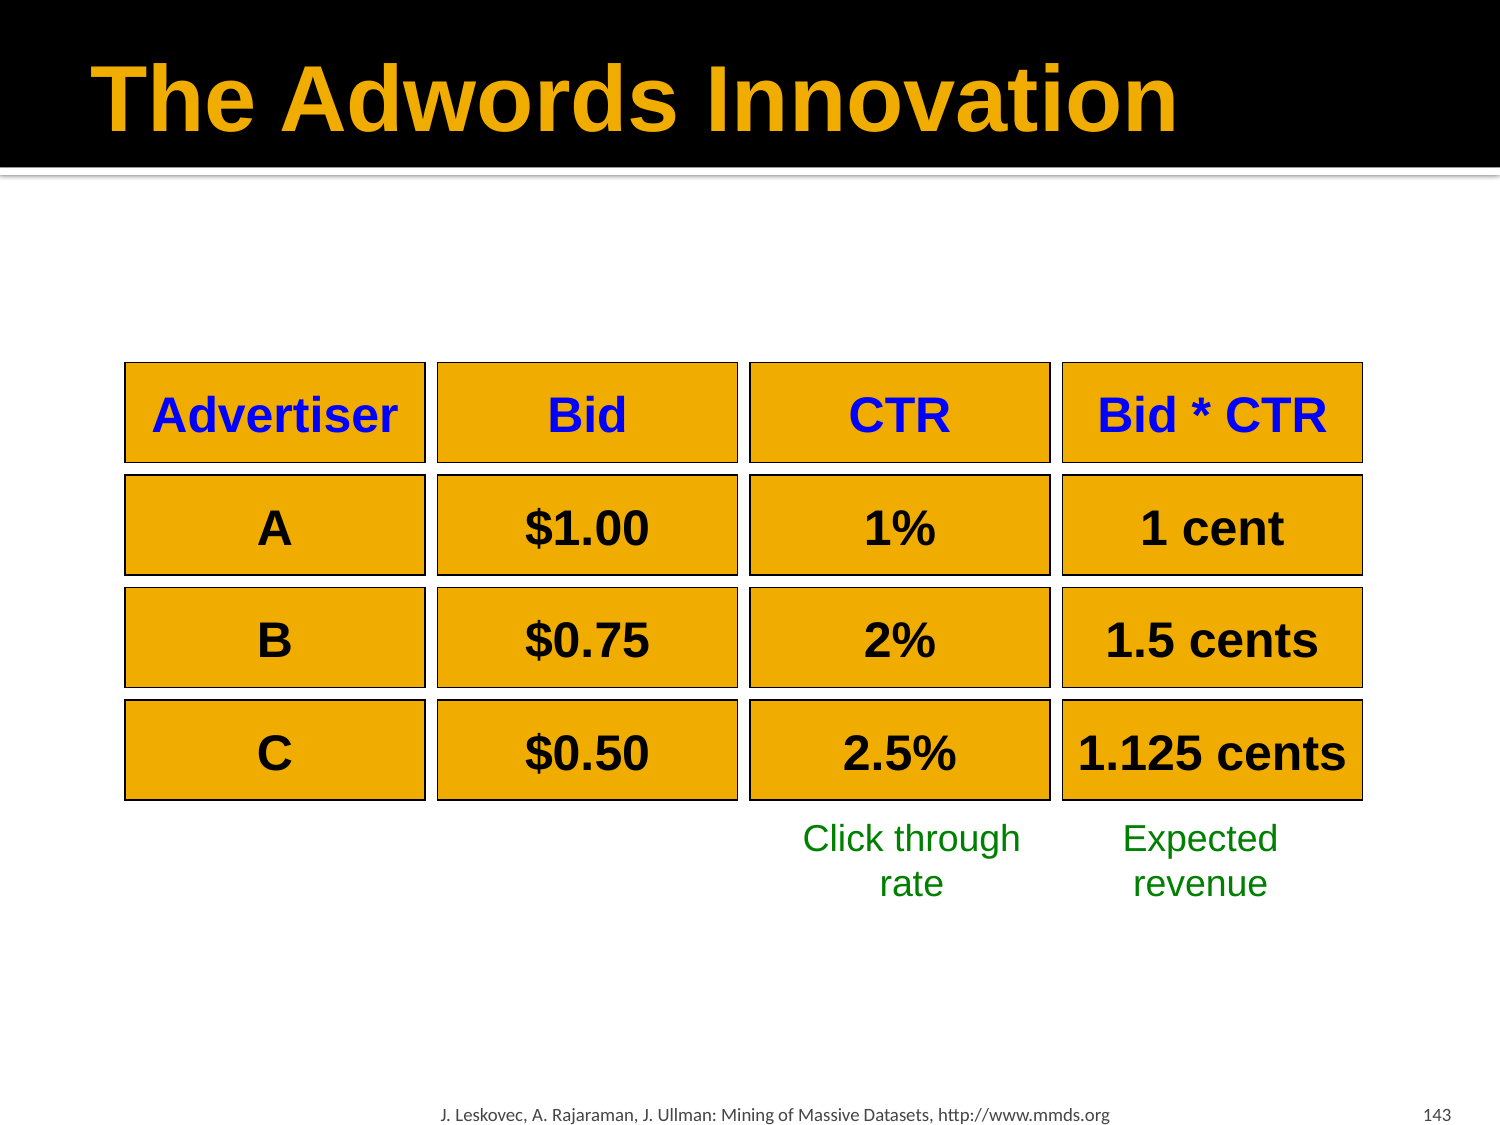

# The Adwords Innovation
Advertiser
Bid
CTR
Bid * CTR
A
$1.00
1%
1 cent
B
$0.75
2%
1.5 cents
C
$0.50
2.5%
1.125 cents
Click through
rate
Expected
revenue
J. Leskovec, A. Rajaraman, J. Ullman: Mining of Massive Datasets, http://www.mmds.org
143